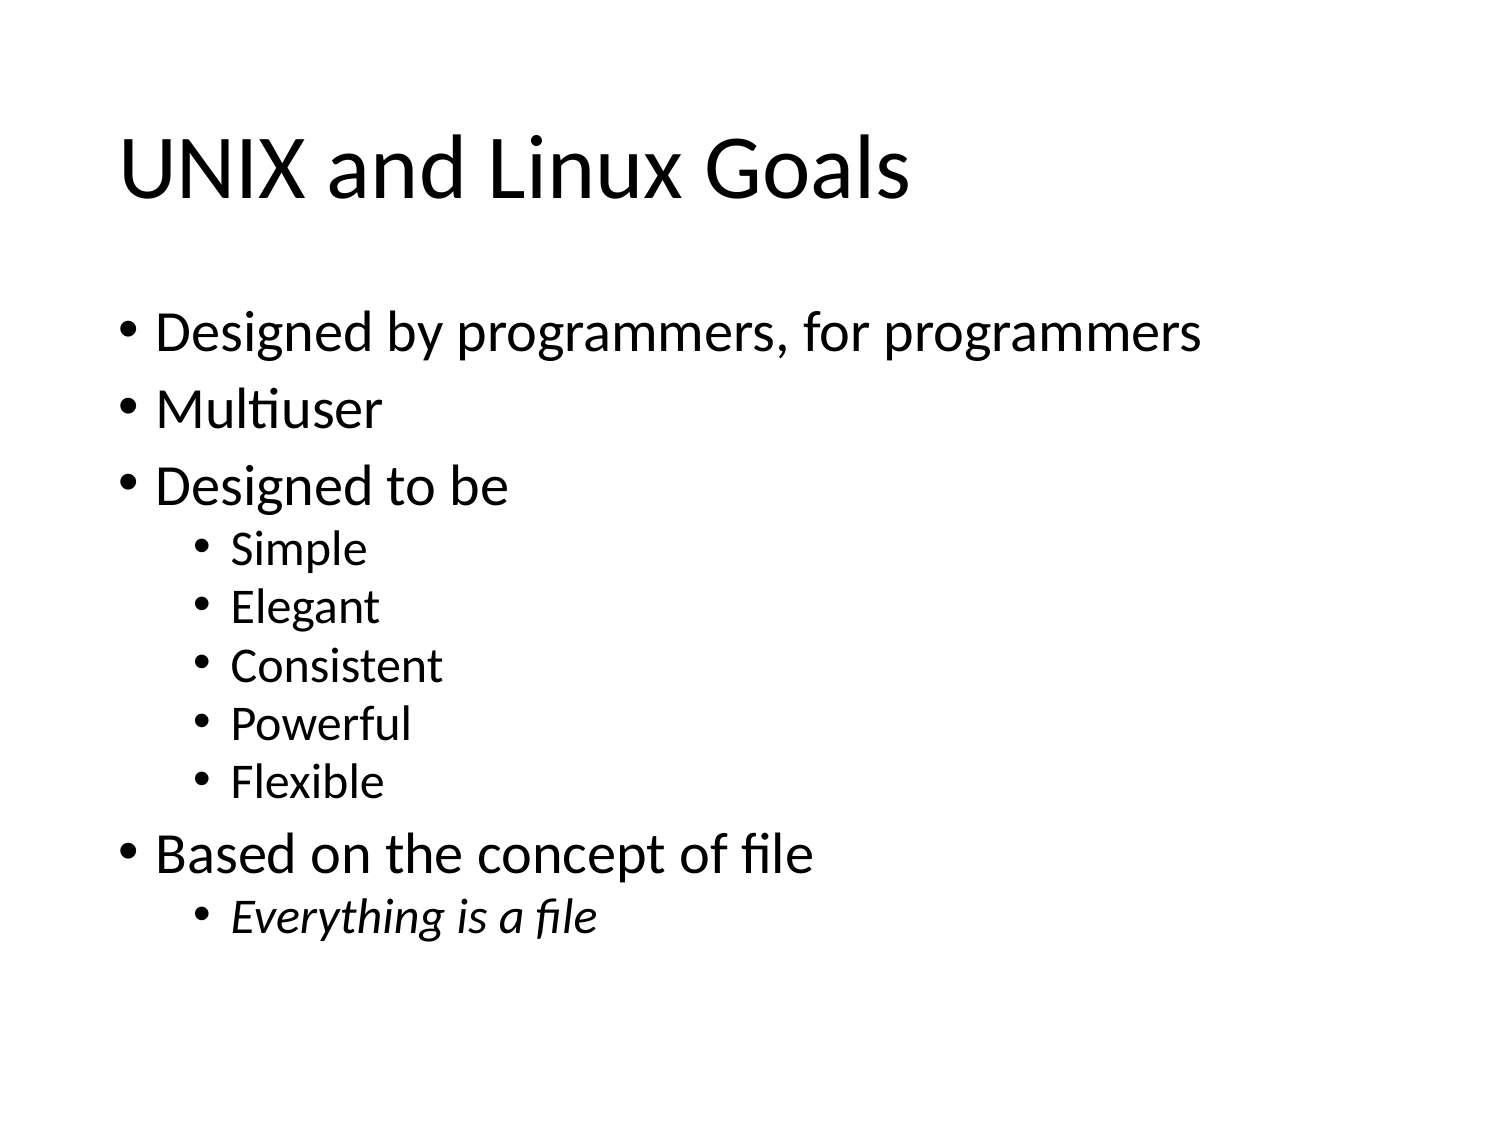

# UNIX and Linux Goals
Designed by programmers, for programmers
Multiuser
Designed to be
Simple
Elegant
Consistent
Powerful
Flexible
Based on the concept of file
Everything is a file